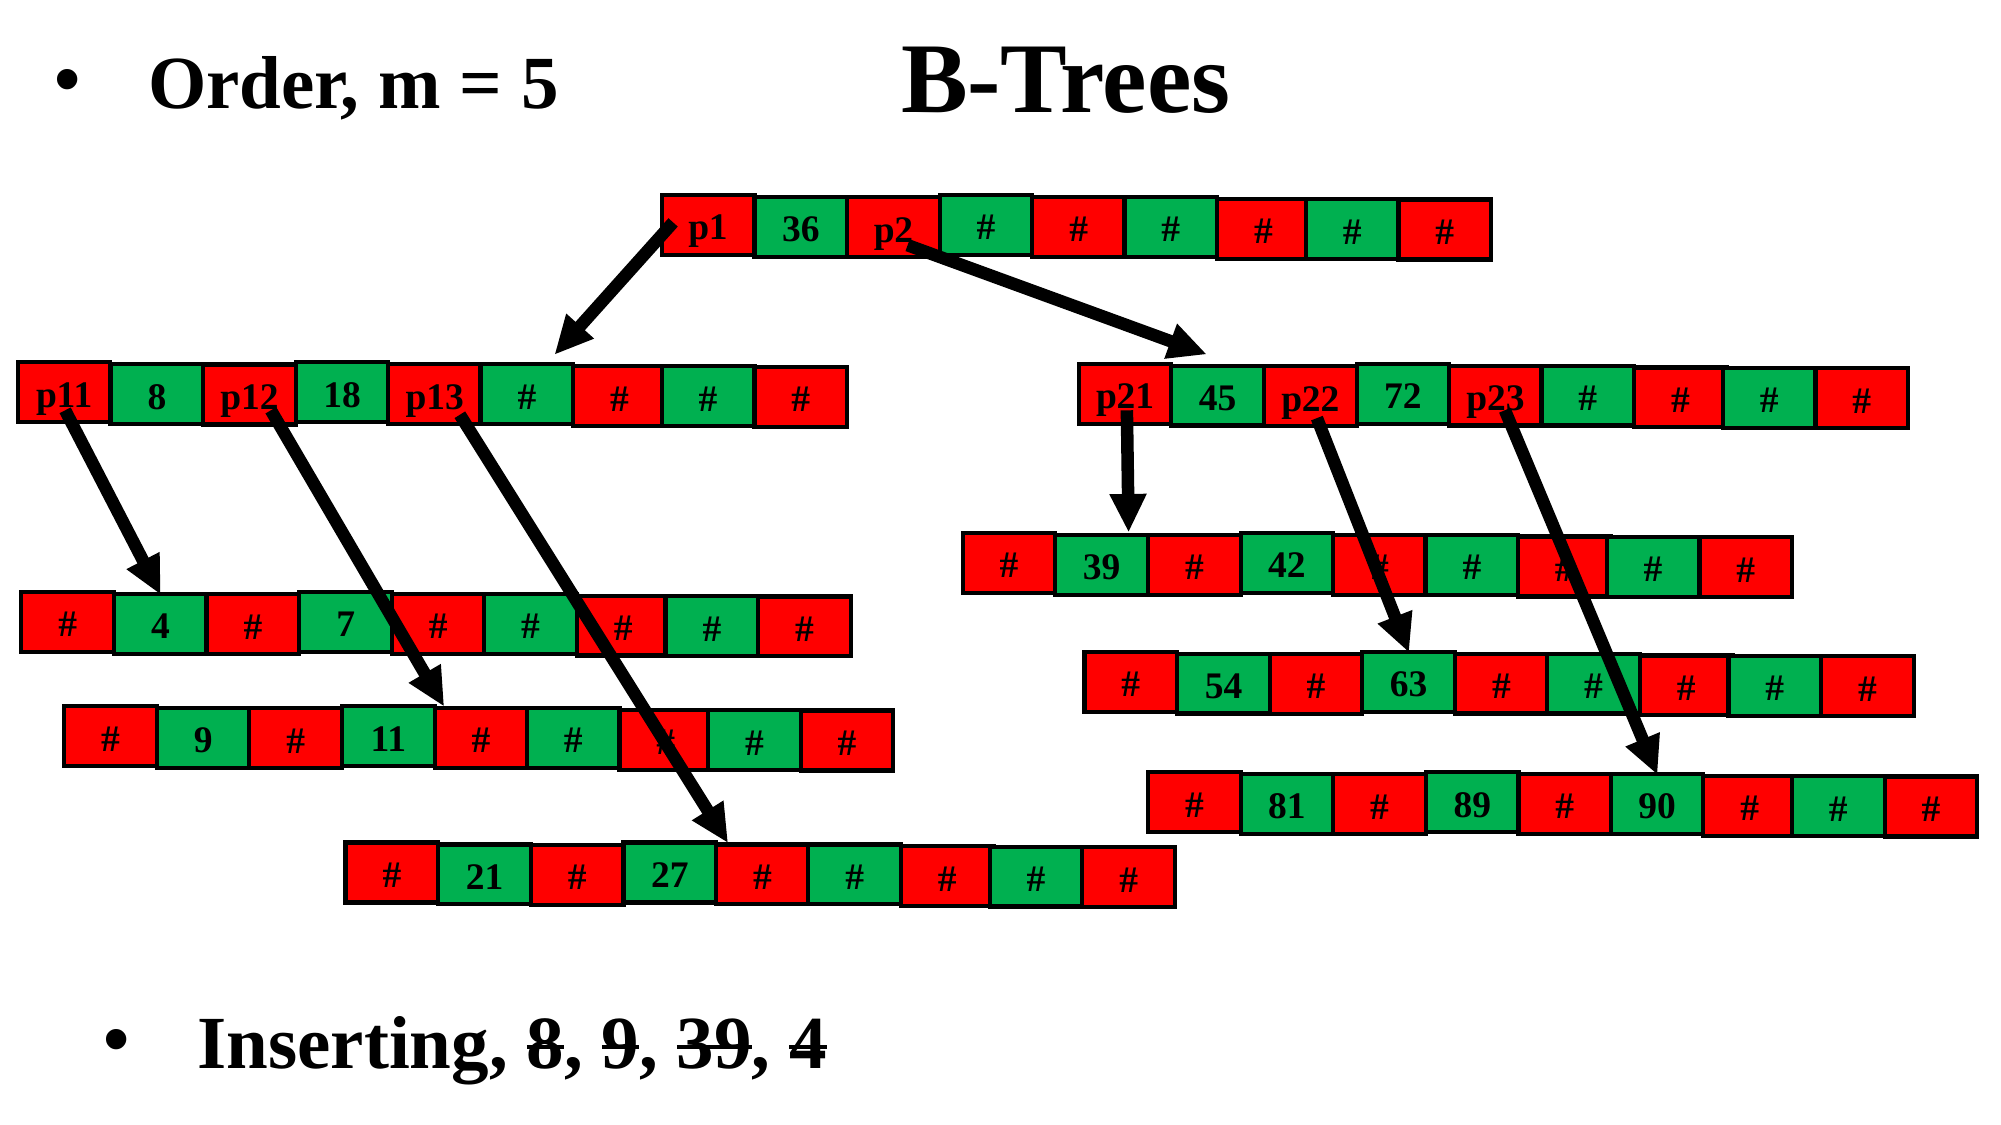

B-Trees
Order, m = 5
p1
36
p2
#
#
#
#
#
#
p11
8
p12
18
p13
#
#
#
#
p21
45
p22
72
p23
#
#
#
#
42
#
#
39
#
#
#
#
#
#
4
#
7
#
#
#
#
#
#
54
#
63
#
#
#
#
#
#
9
#
11
#
#
#
#
#
#
81
#
89
#
90
#
#
#
#
21
#
27
#
#
#
#
#
Inserting, 8, 9, 39, 4